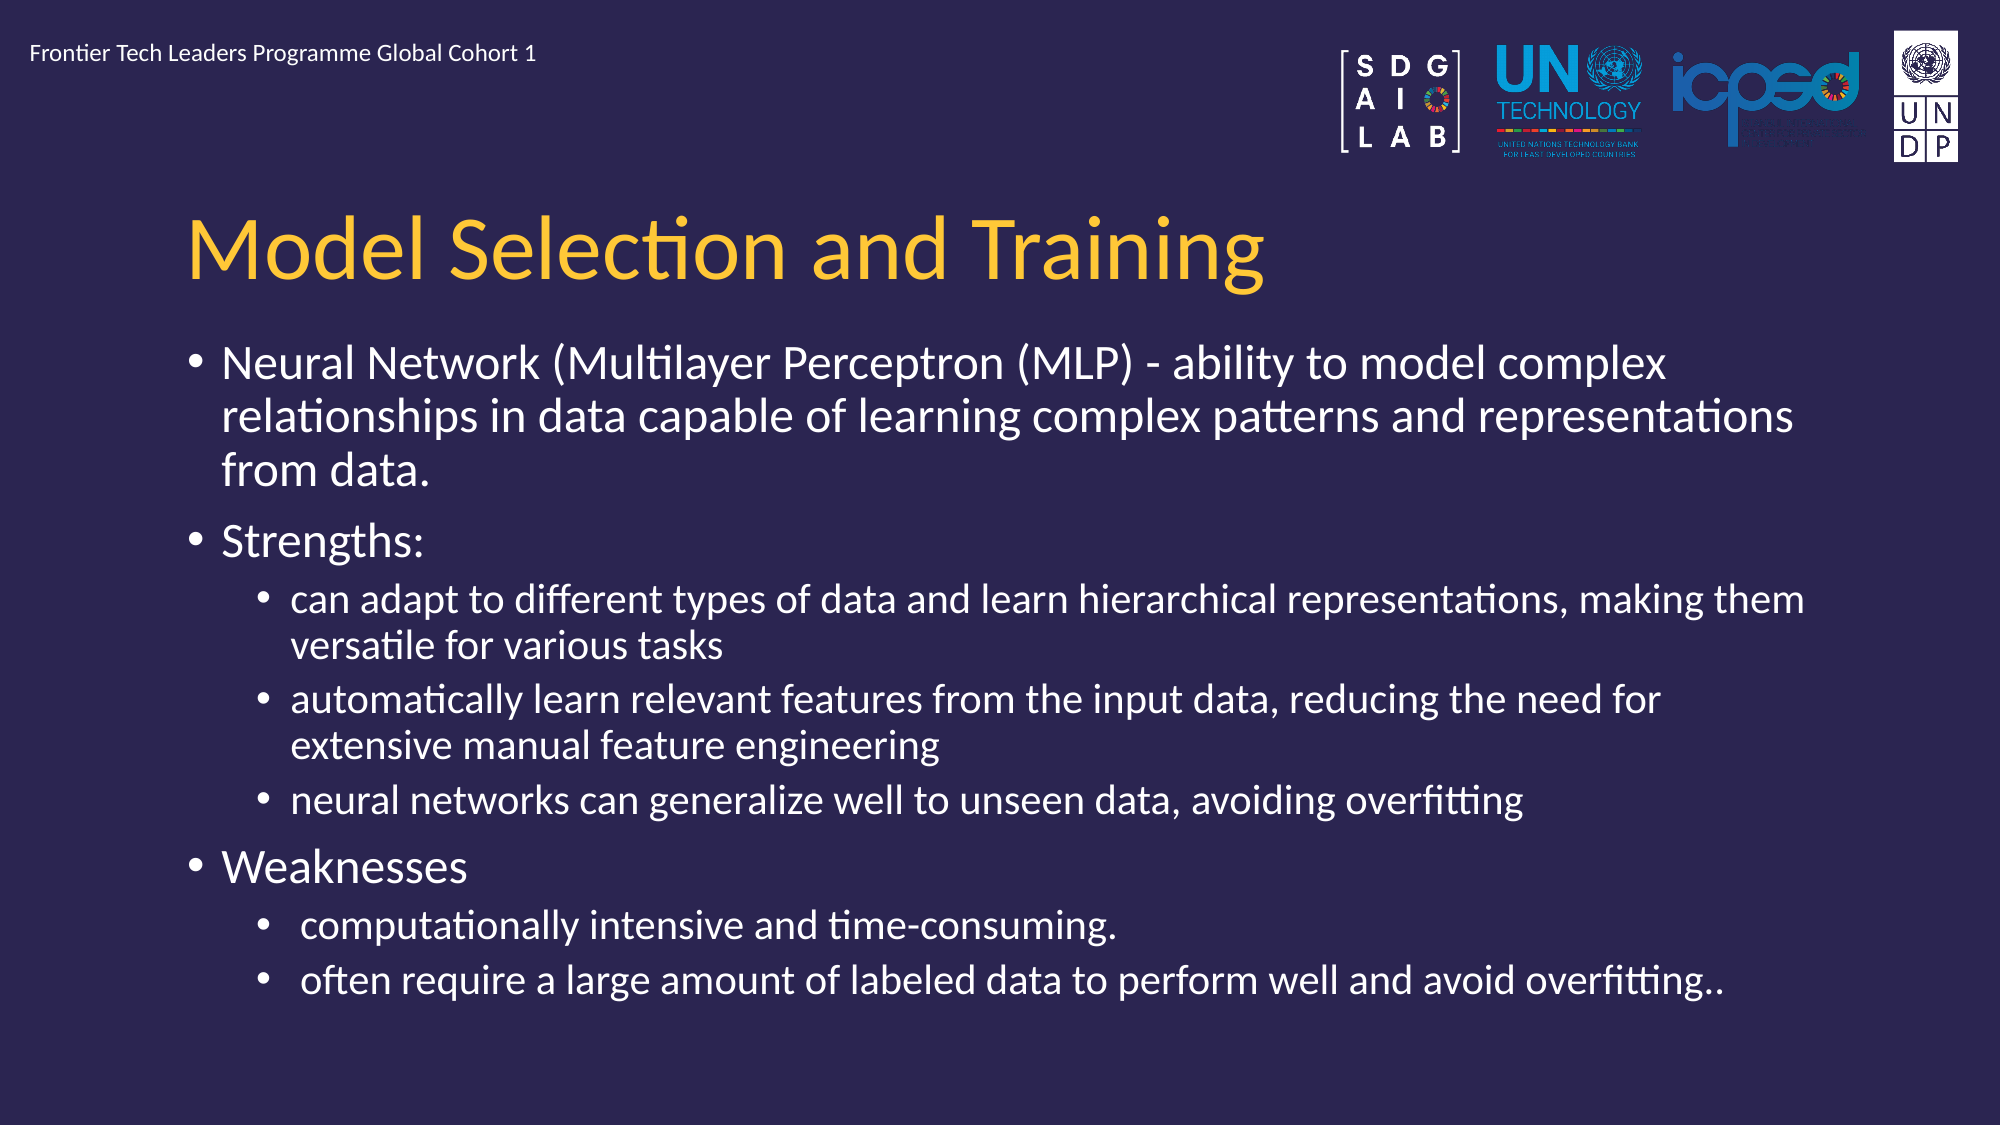

Frontier Tech Leaders Programme Global Cohort 1
# Model Selection and Training
Neural Network (Multilayer Perceptron (MLP) - ability to model complex relationships in data capable of learning complex patterns and representations from data.
Strengths:
can adapt to different types of data and learn hierarchical representations, making them versatile for various tasks
automatically learn relevant features from the input data, reducing the need for extensive manual feature engineering
neural networks can generalize well to unseen data, avoiding overfitting
Weaknesses
 computationally intensive and time-consuming.
 often require a large amount of labeled data to perform well and avoid overfitting..